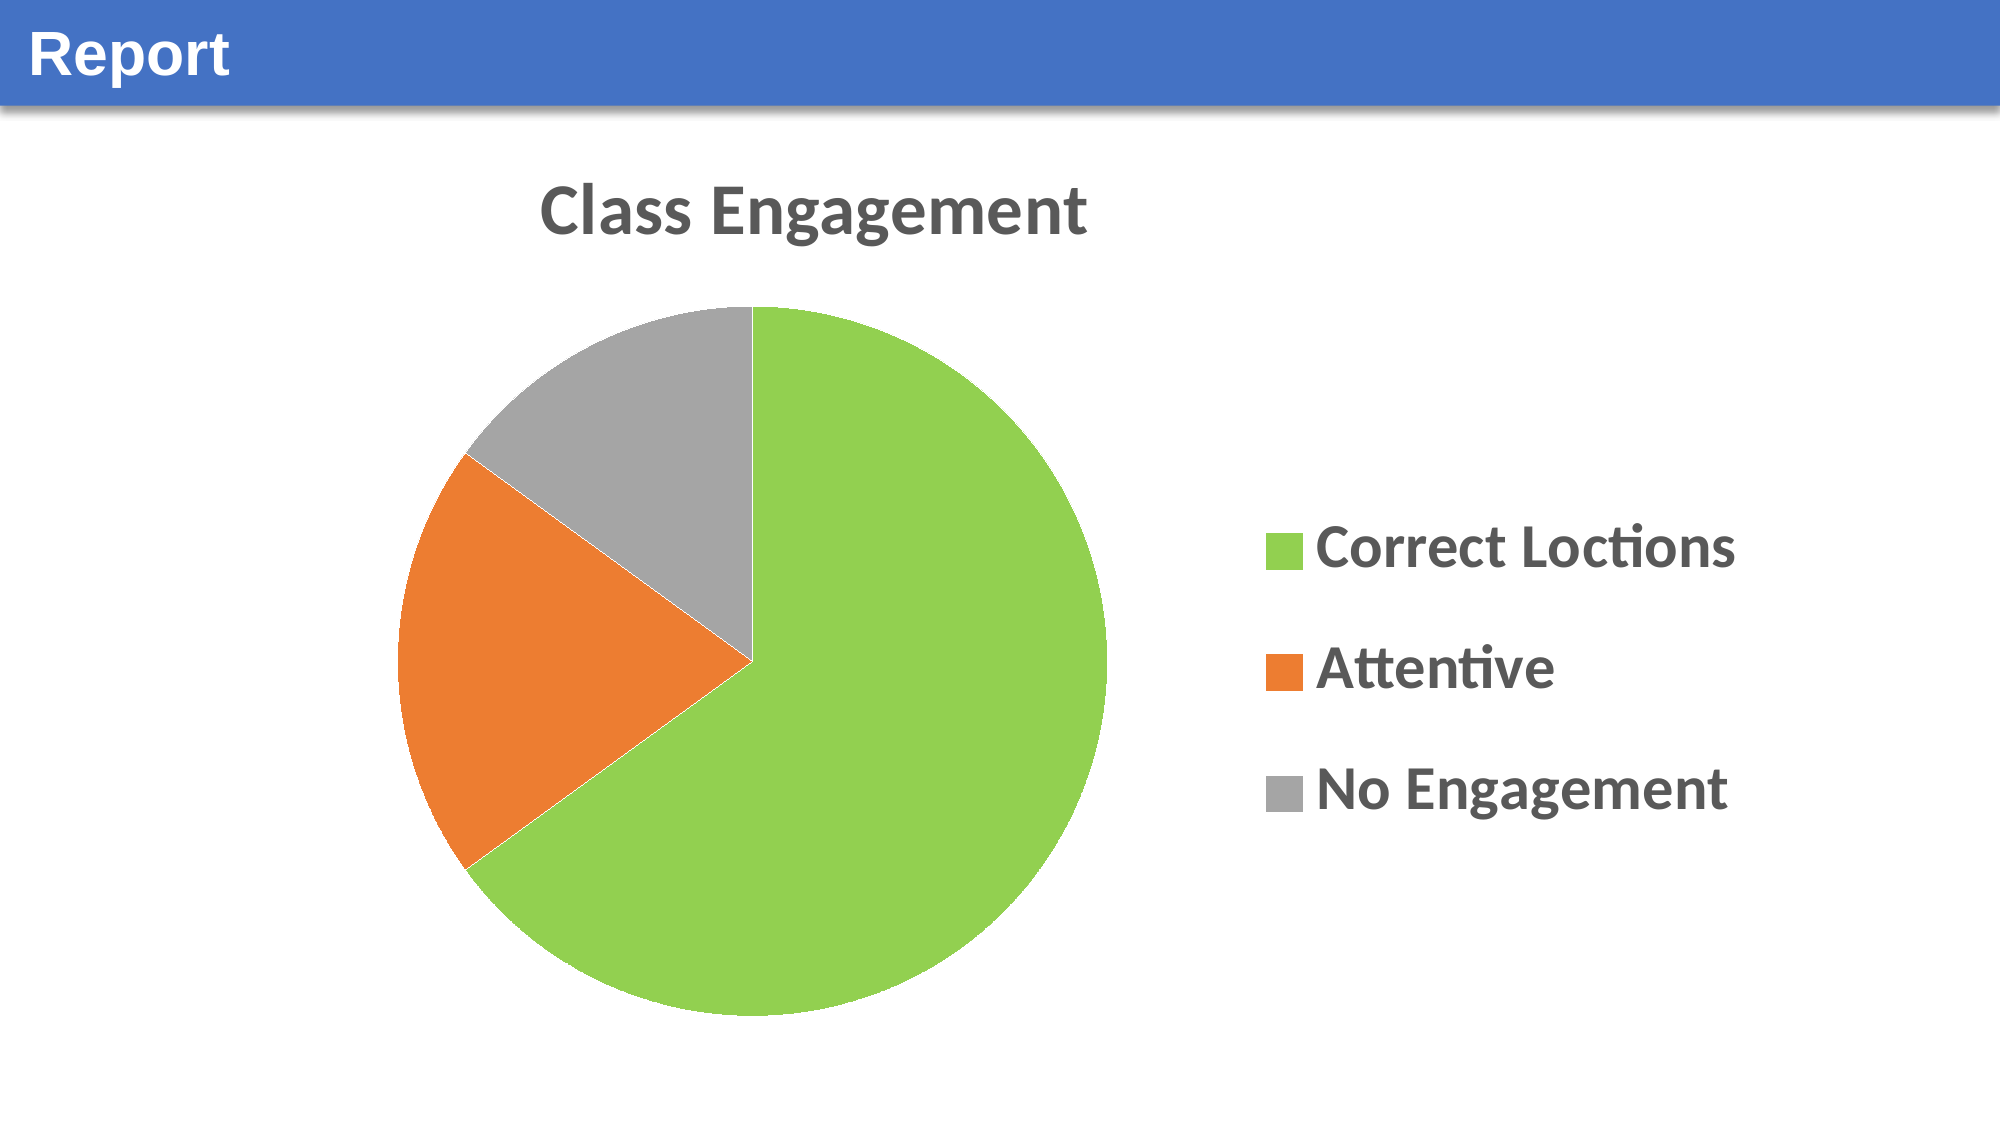

Report

### Chart: Class Engagement

| Category | Engagement |
|---|---|
| Correct Loctions | 65.0 |
| Attentive | 20.0 |
| No Engagement | 15.0 |